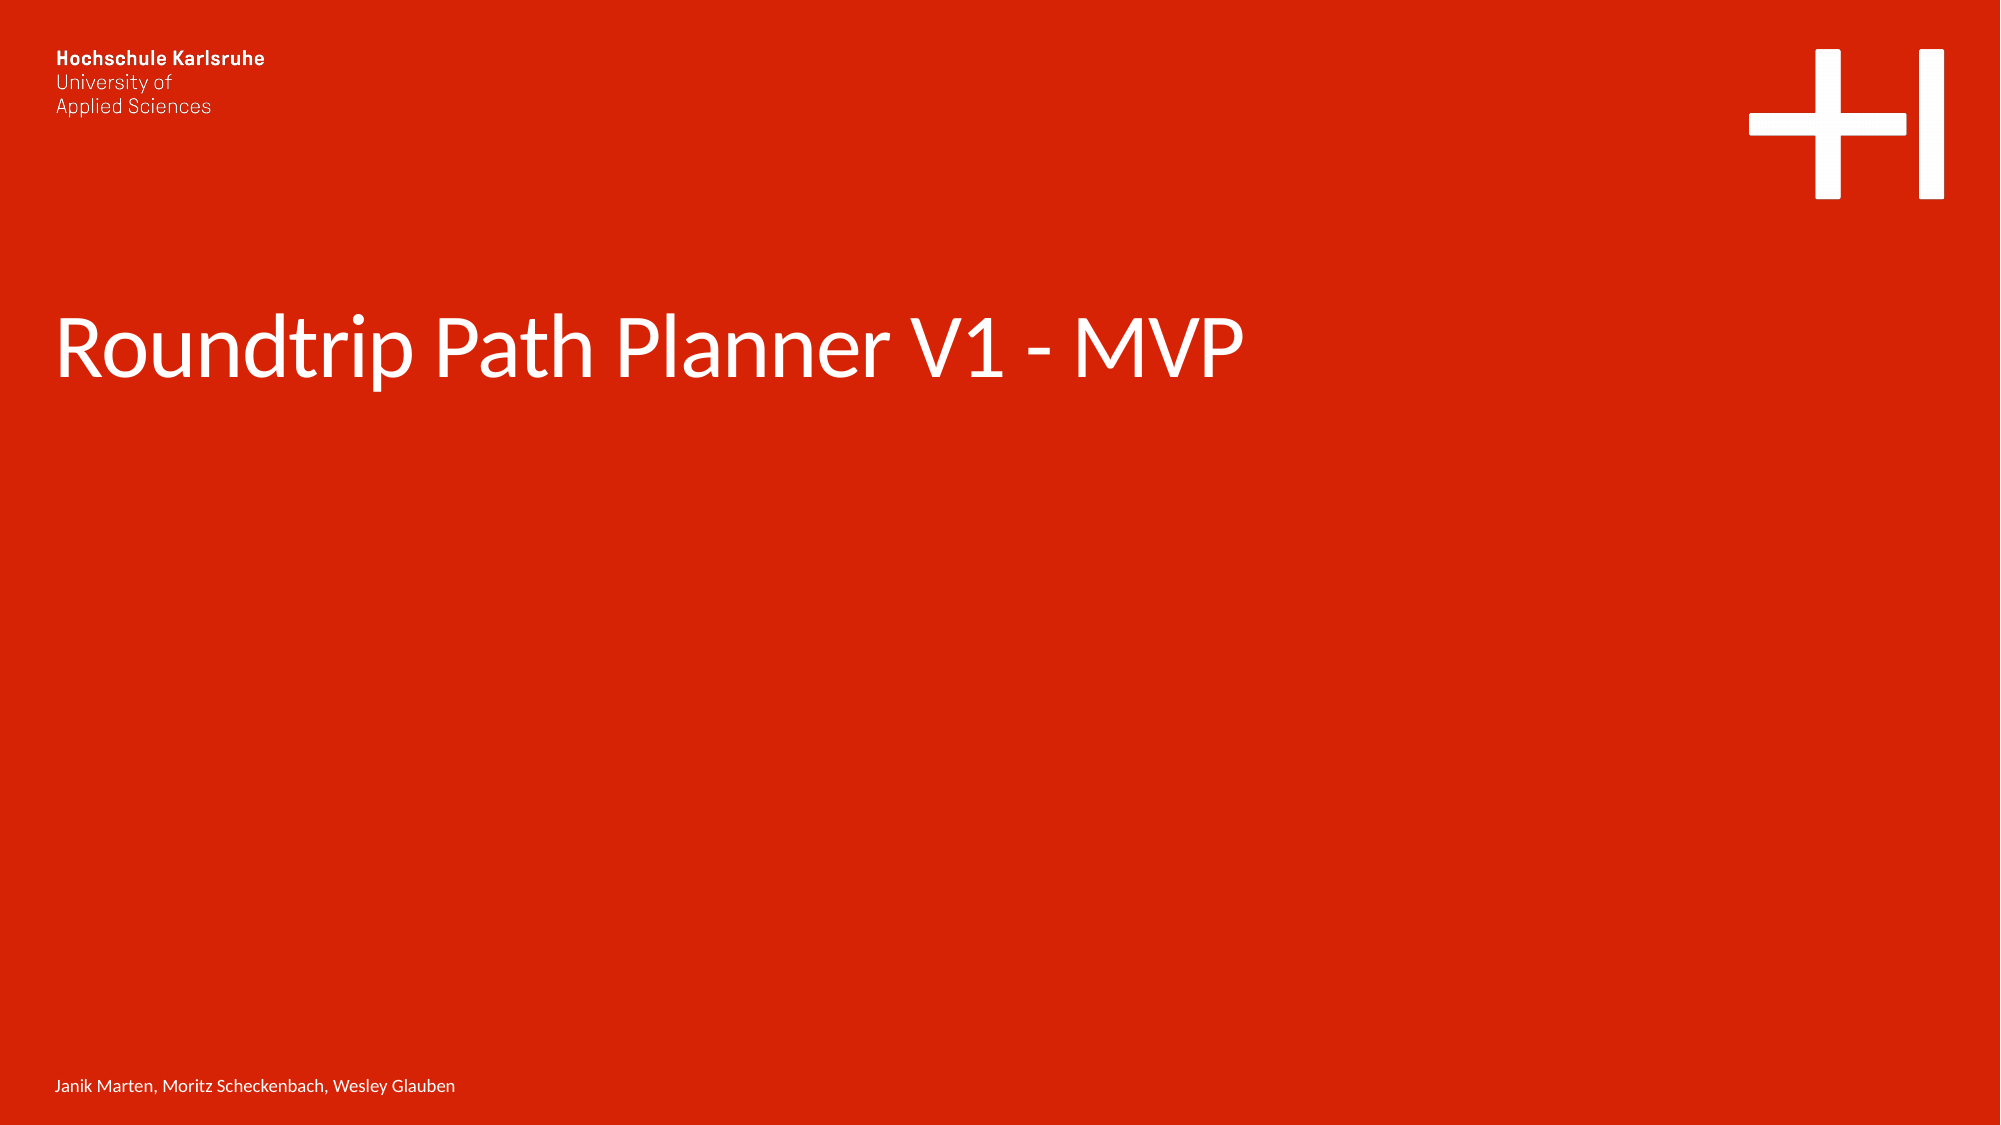

Roundtrip Path Planner V1 - MVP
Janik Marten, Moritz Scheckenbach, Wesley Glauben